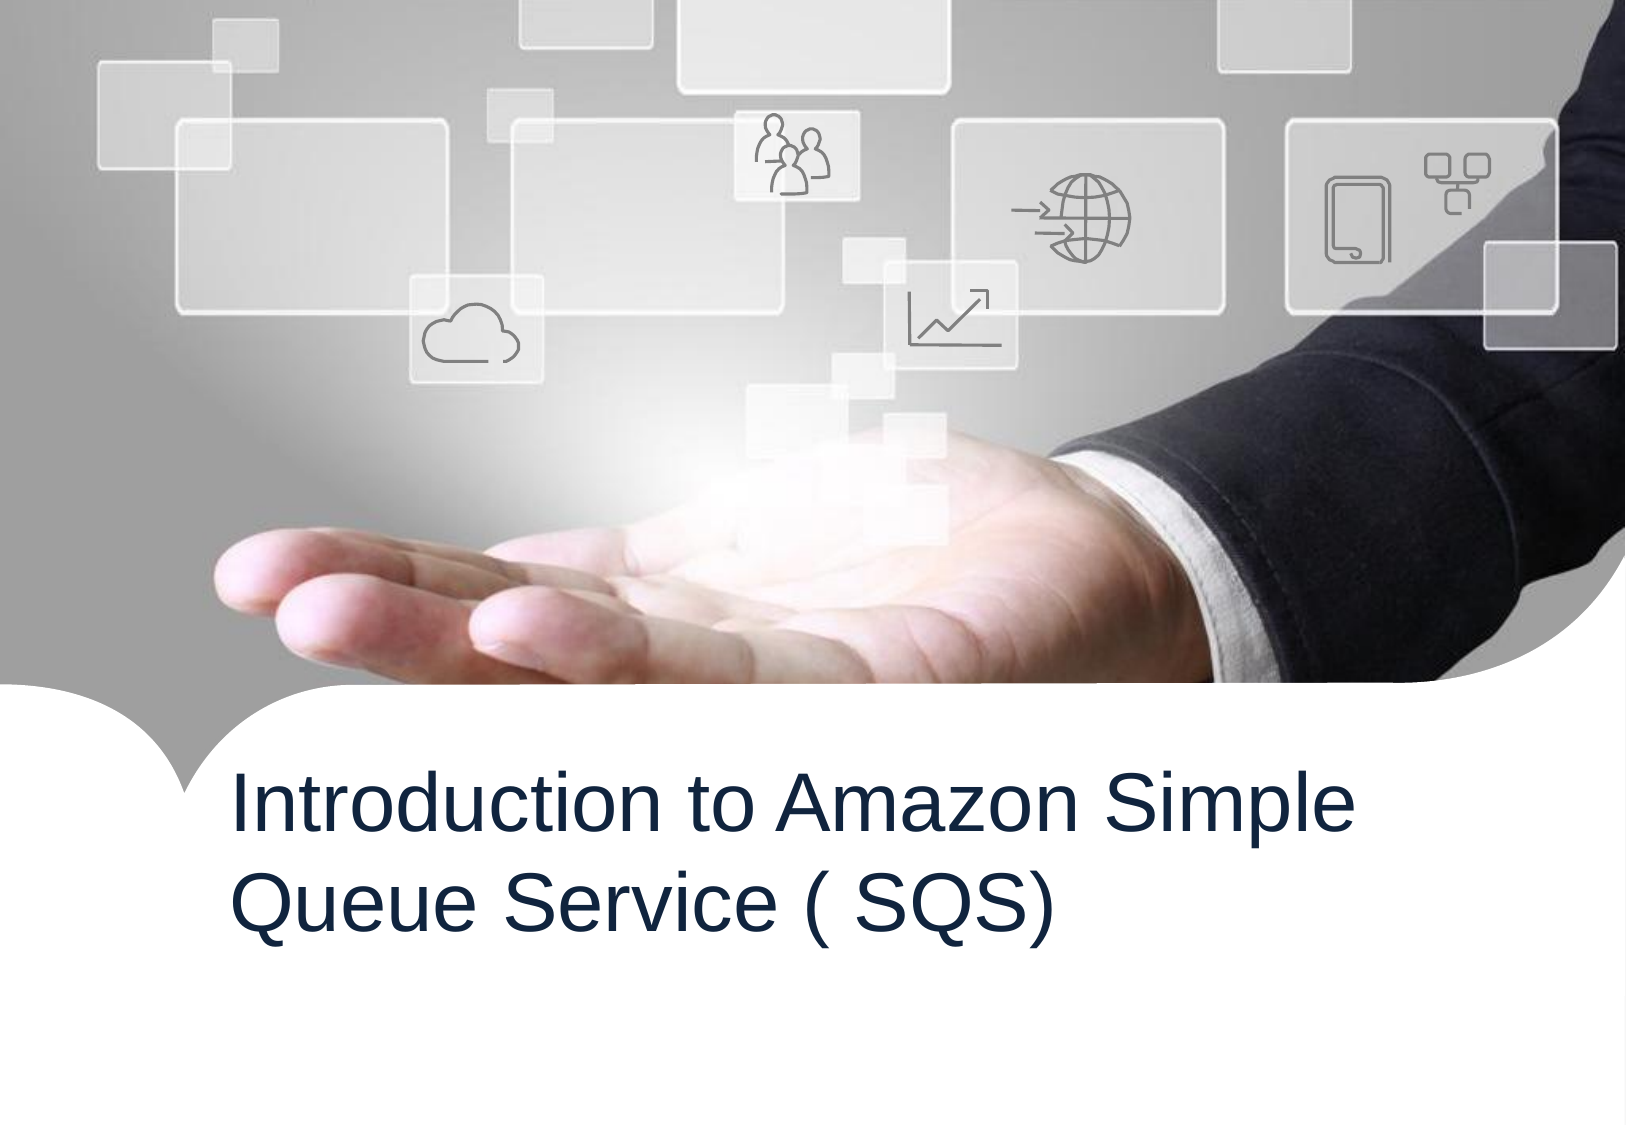

# Introduction to Amazon Simple Queue Service ( SQS)